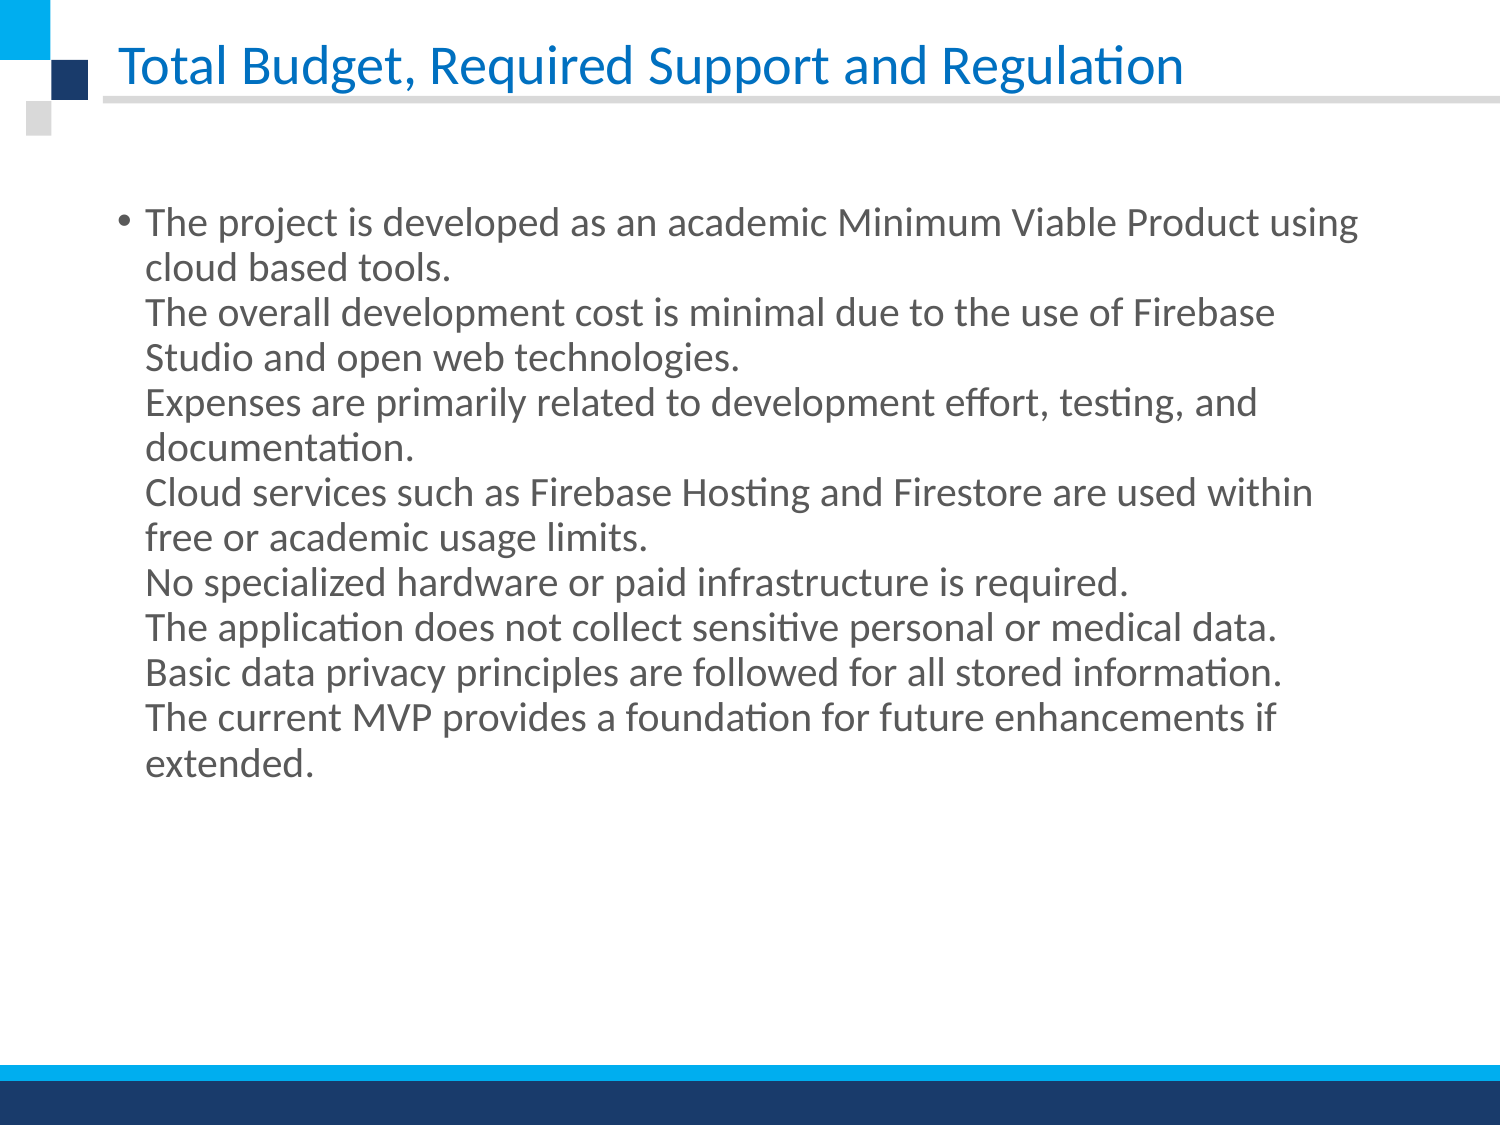

# Total Budget, Required Support and Regulation
The project is developed as an academic Minimum Viable Product using cloud based tools.
The overall development cost is minimal due to the use of Firebase Studio and open web technologies.
Expenses are primarily related to development effort, testing, and documentation.
Cloud services such as Firebase Hosting and Firestore are used within free or academic usage limits.
No specialized hardware or paid infrastructure is required.
The application does not collect sensitive personal or medical data.
Basic data privacy principles are followed for all stored information.
The current MVP provides a foundation for future enhancements if extended.